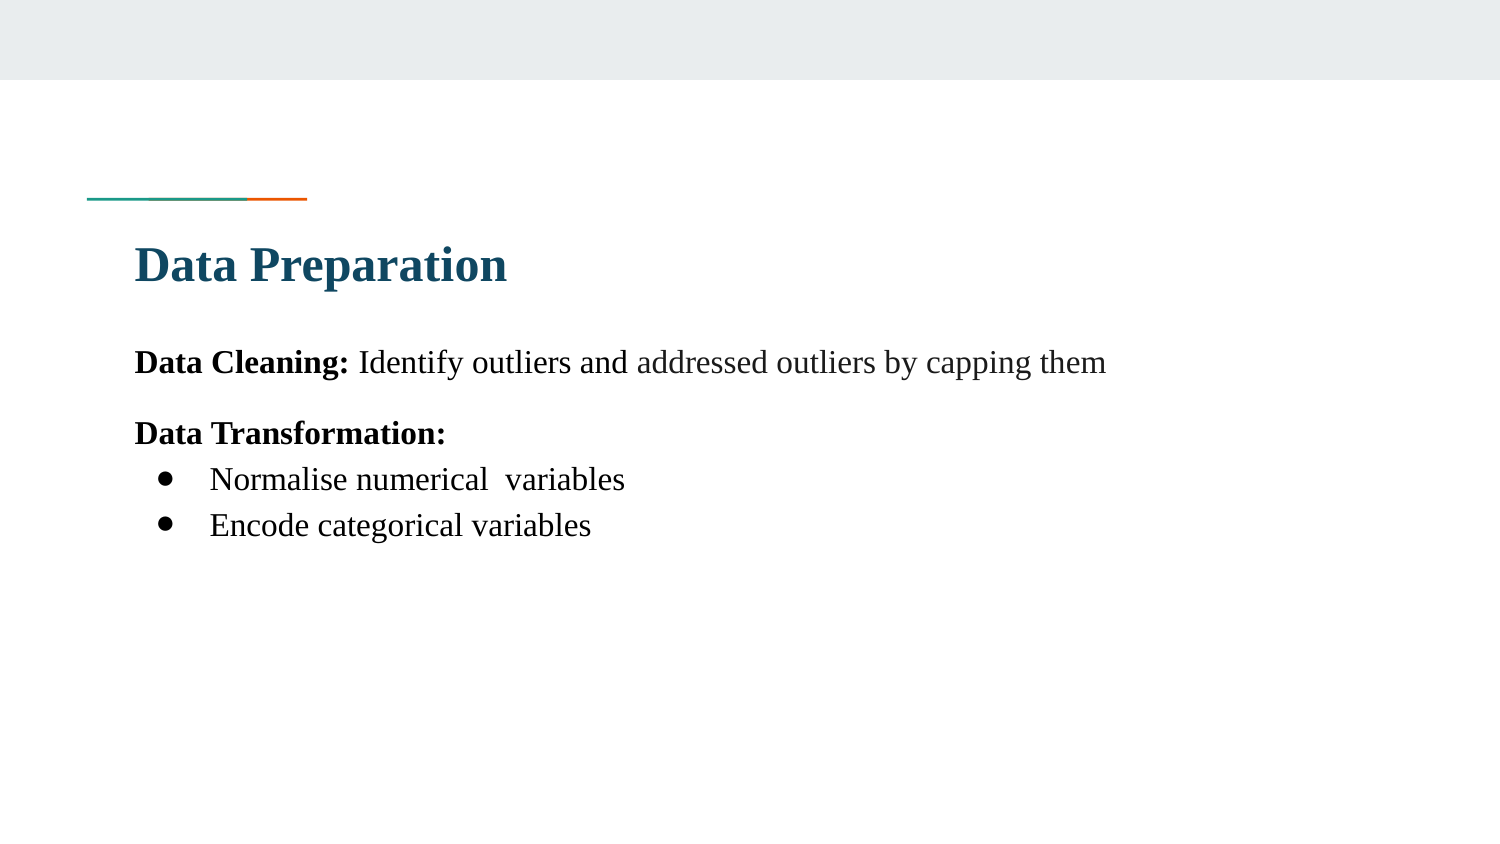

# Data Preparation
Data Cleaning: Identify outliers and addressed outliers by capping them
Data Transformation:
Normalise numerical  variables
Encode categorical variables